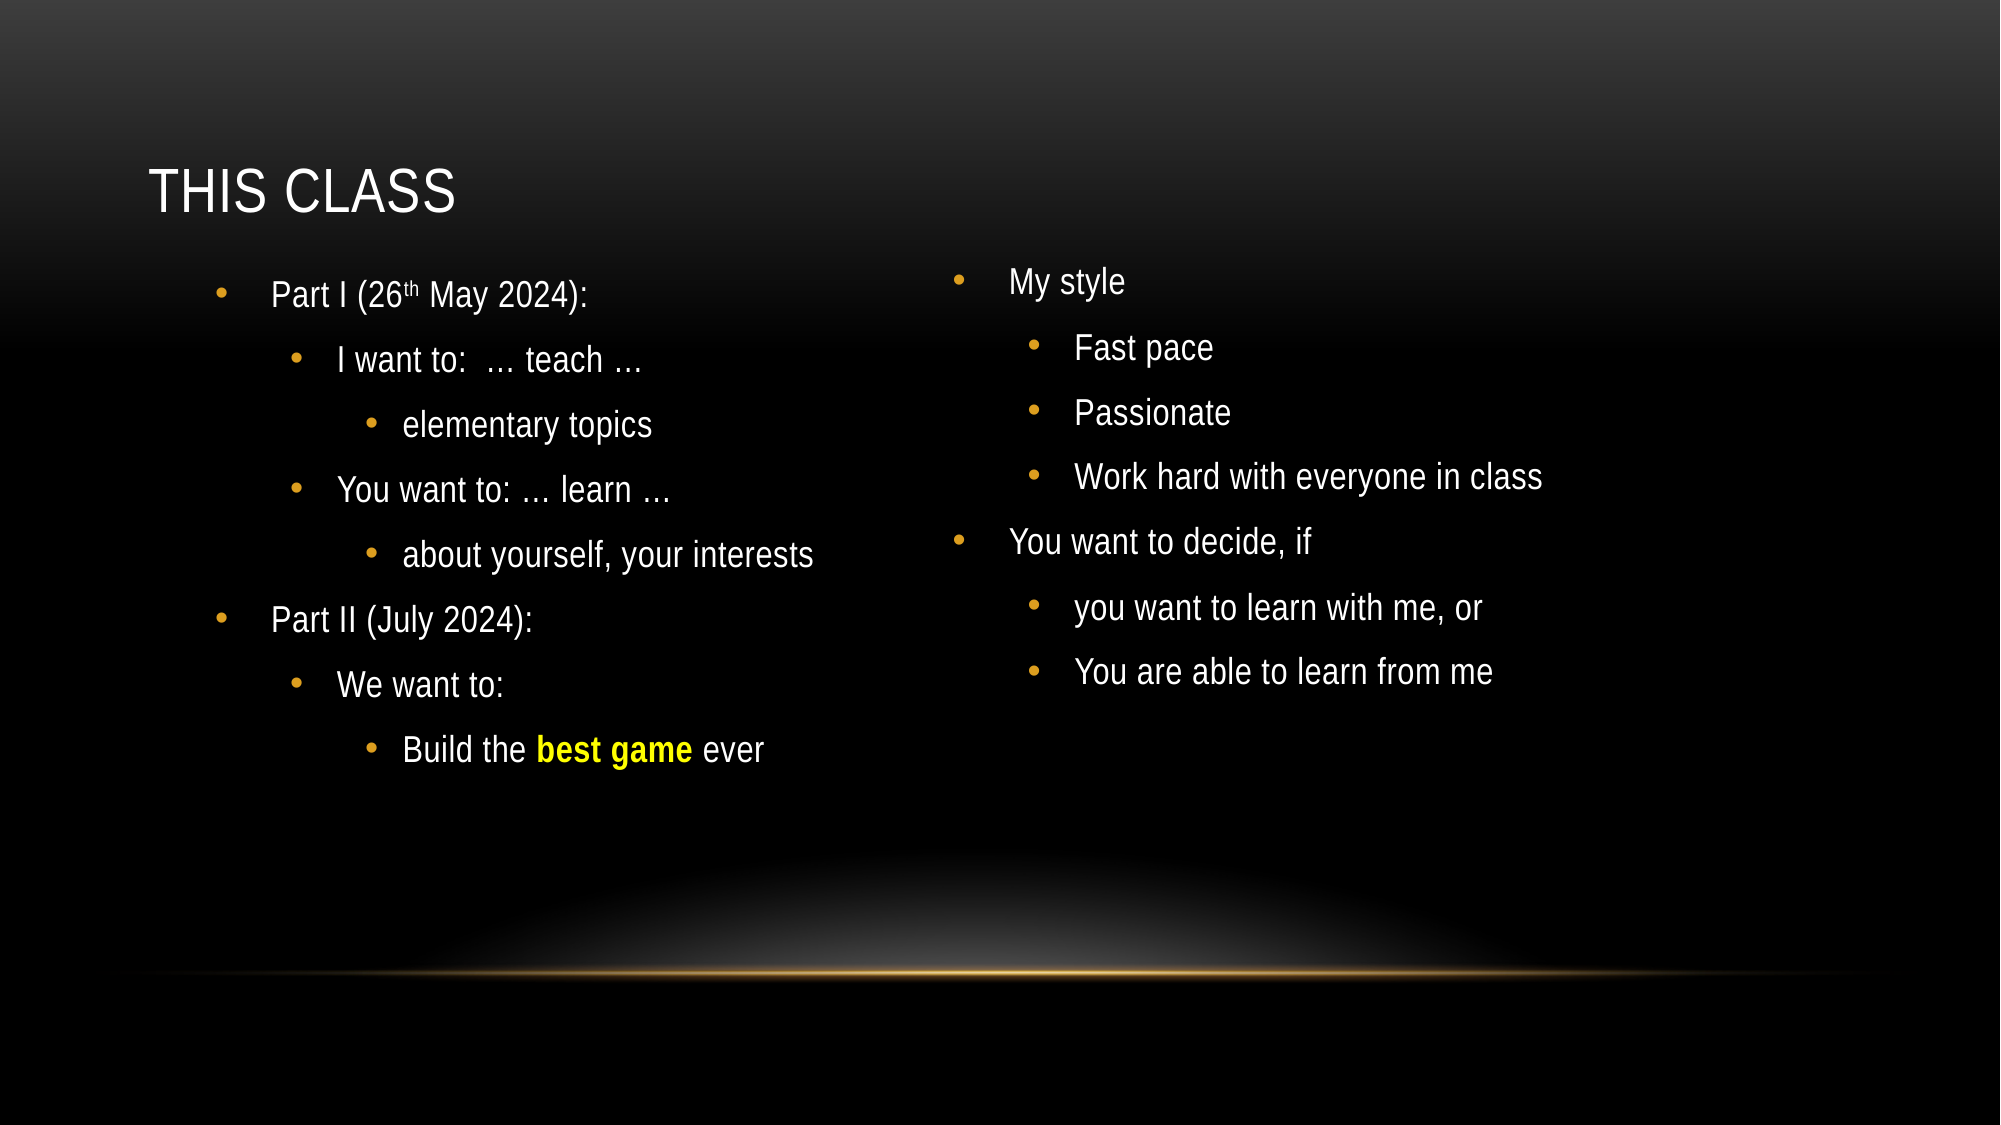

# THIS CLASS
My style
Fast pace
Passionate
Work hard with everyone in class
You want to decide, if
you want to learn with me, or
You are able to learn from me
Part I (26th May 2024):
I want to:  … teach …
elementary topics
You want to: … learn …
about yourself, your interests
Part II (July 2024):
We want to:
Build the best game ever